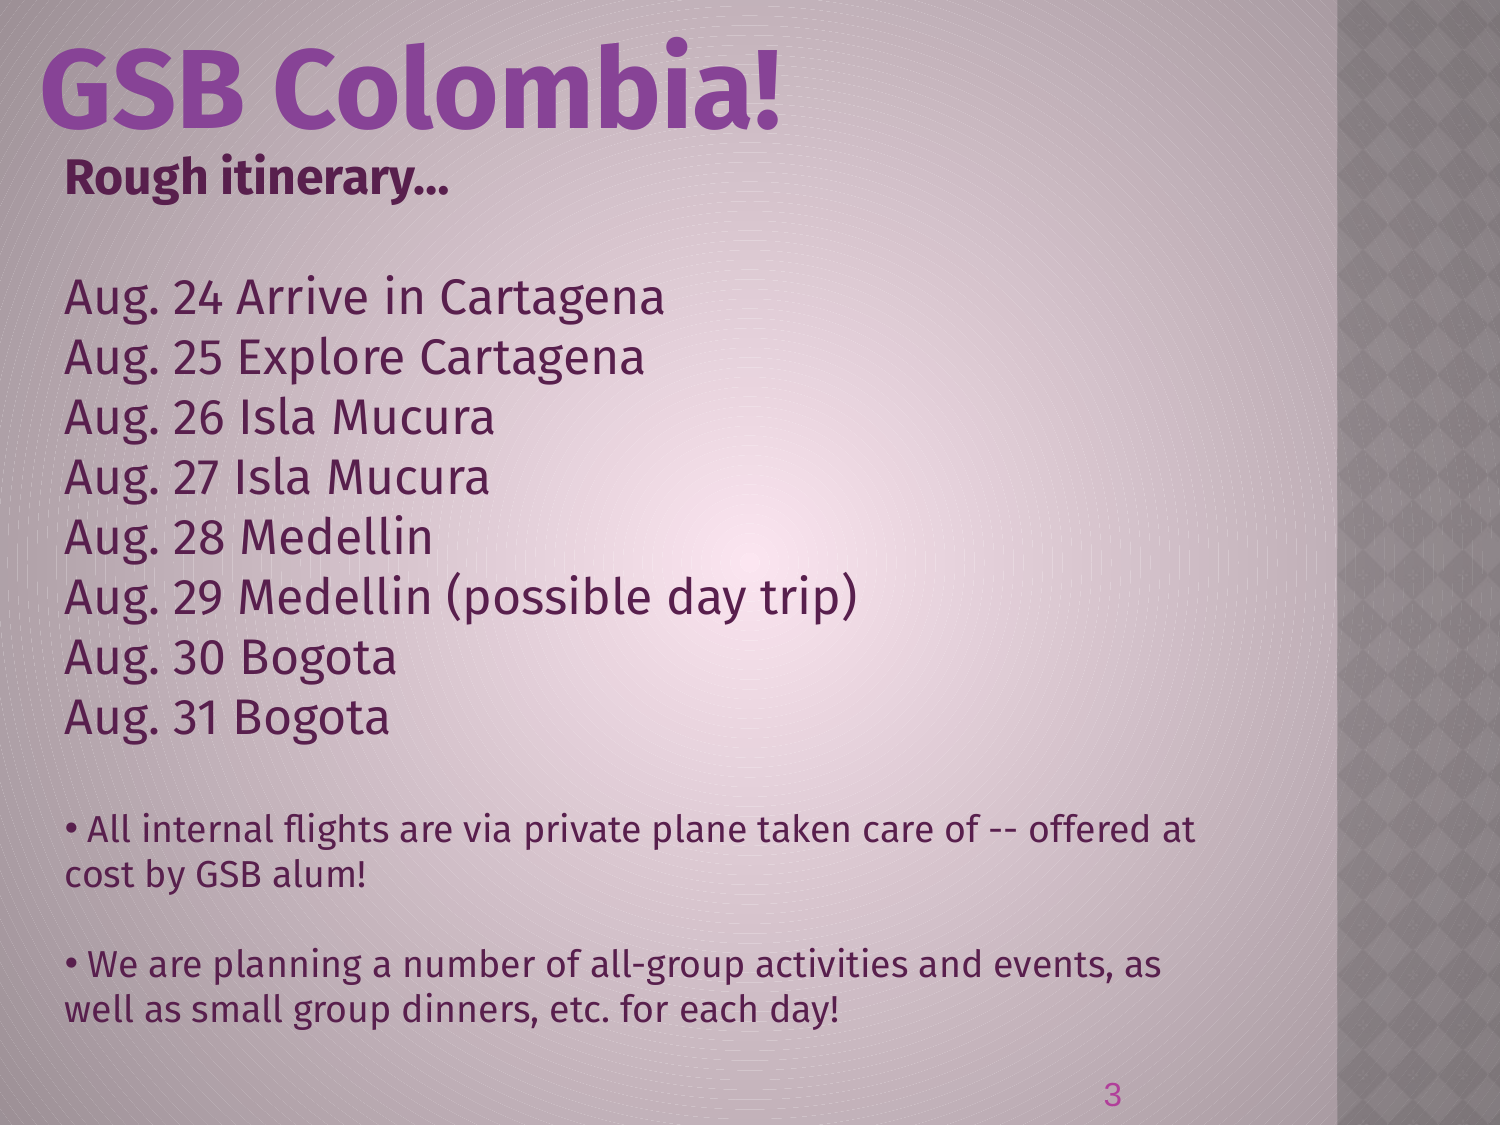

GSB Colombia!

Rough itinerary…

Aug. 24 Arrive in Cartagena
Aug. 25 Explore Cartagena
Aug. 26 Isla Mucura
Aug. 27 Isla Mucura
Aug. 28 Medellin
Aug. 29 Medellin (possible day trip)
Aug. 30 Bogota
Aug. 31 Bogota

 All internal flights are via private plane taken care of -- offered at cost by GSB alum!

 We are planning a number of all-group activities and events, as well as small group dinners, etc. for each day!

3